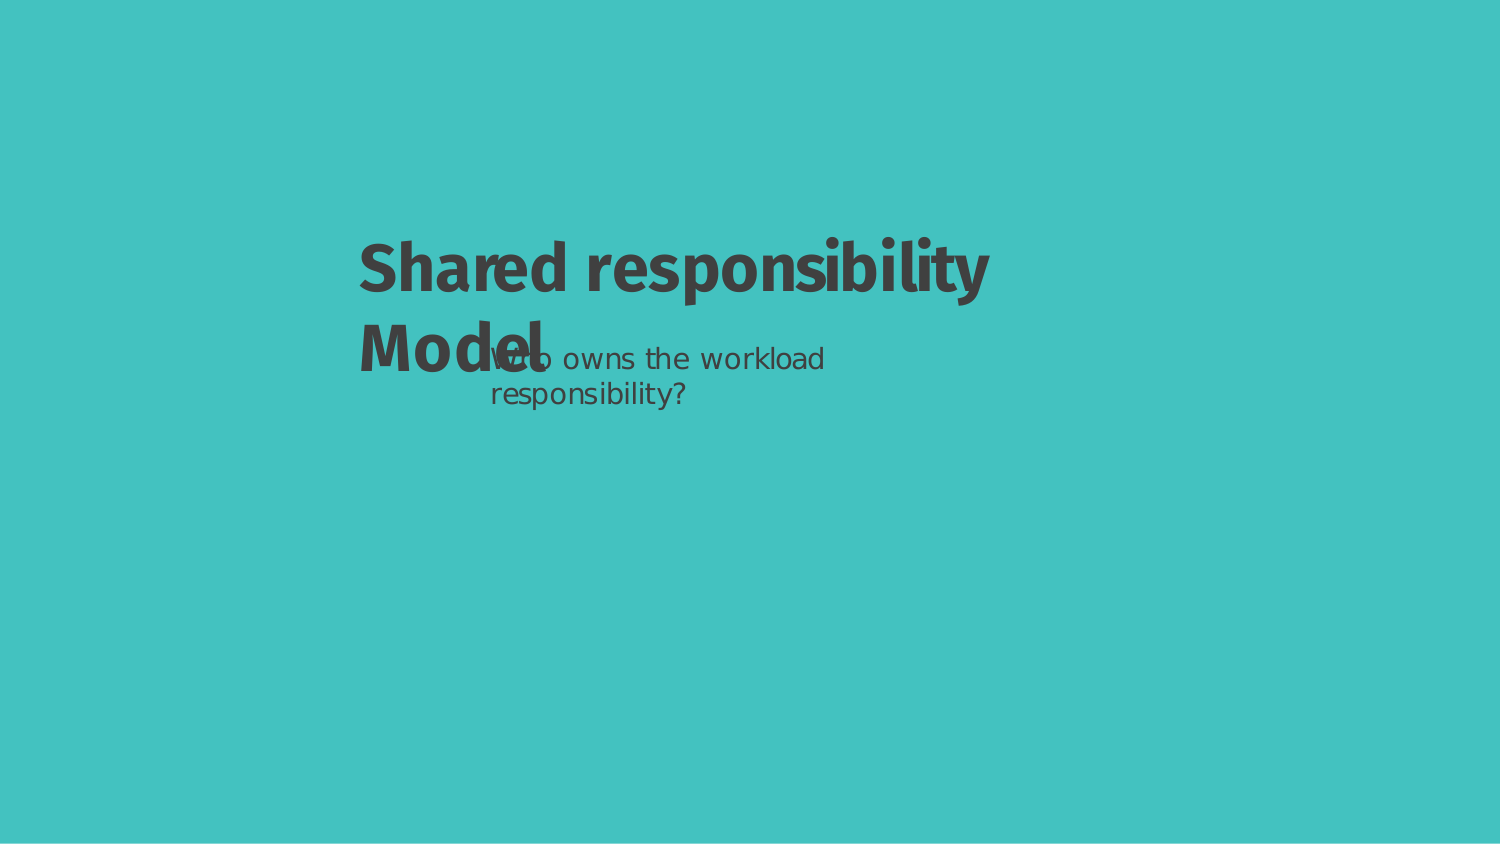

Shared responsibility Model
Who owns the workload responsibility?